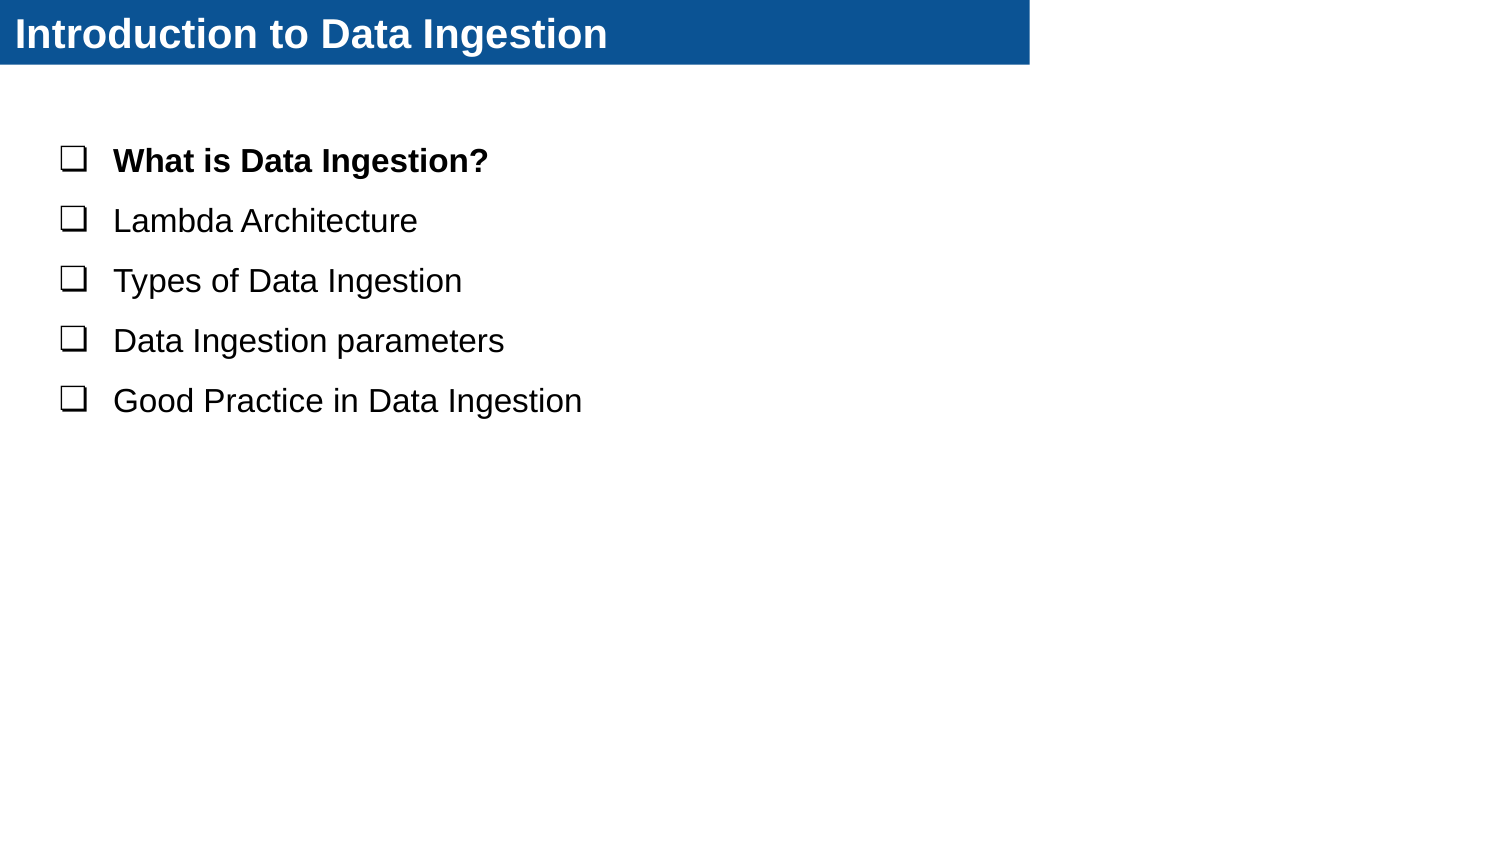

Introduction to Data Ingestion

What is Data Ingestion?
Lambda Architecture
Types of Data Ingestion
Data Ingestion parameters
Good Practice in Data Ingestion